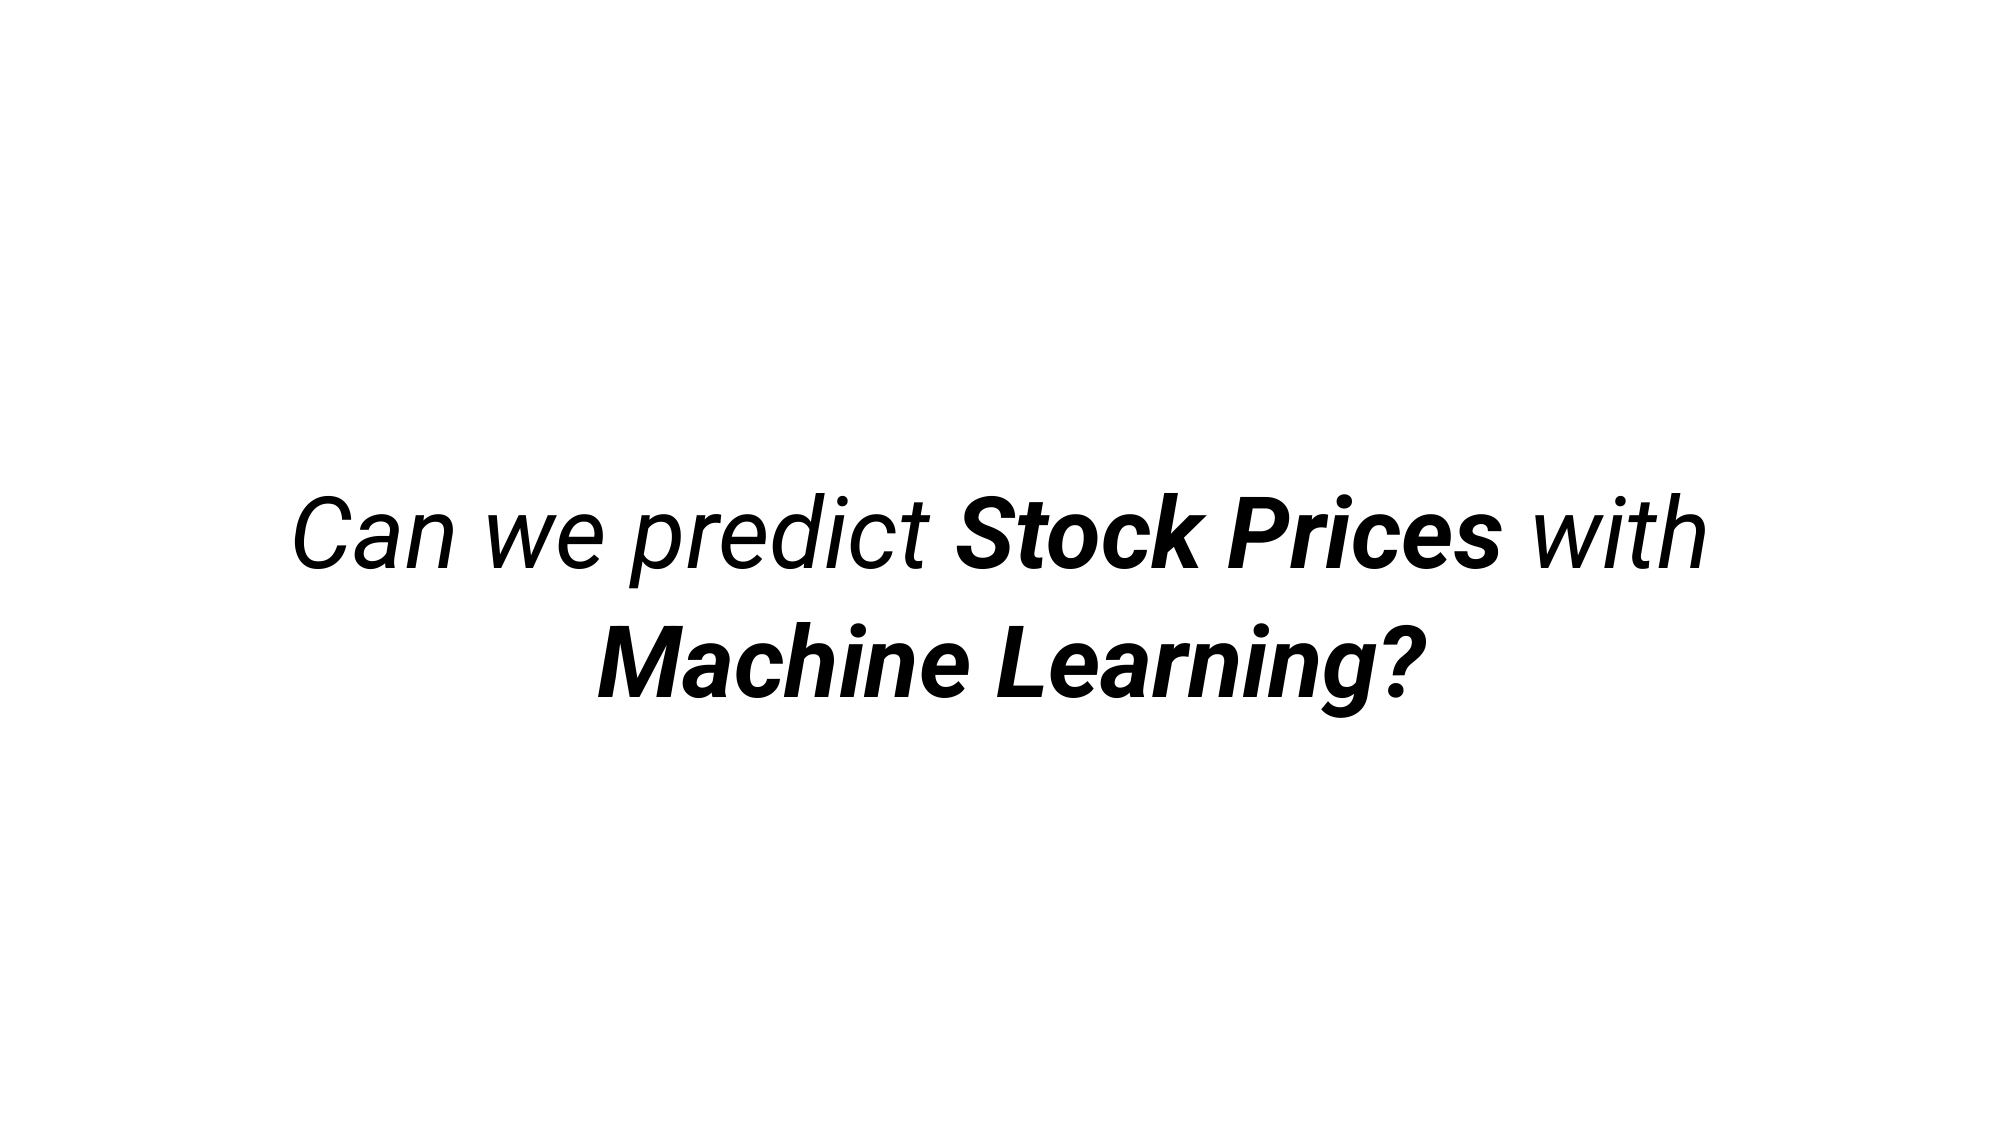

Can we predict Stock Prices with
 Machine Learning?